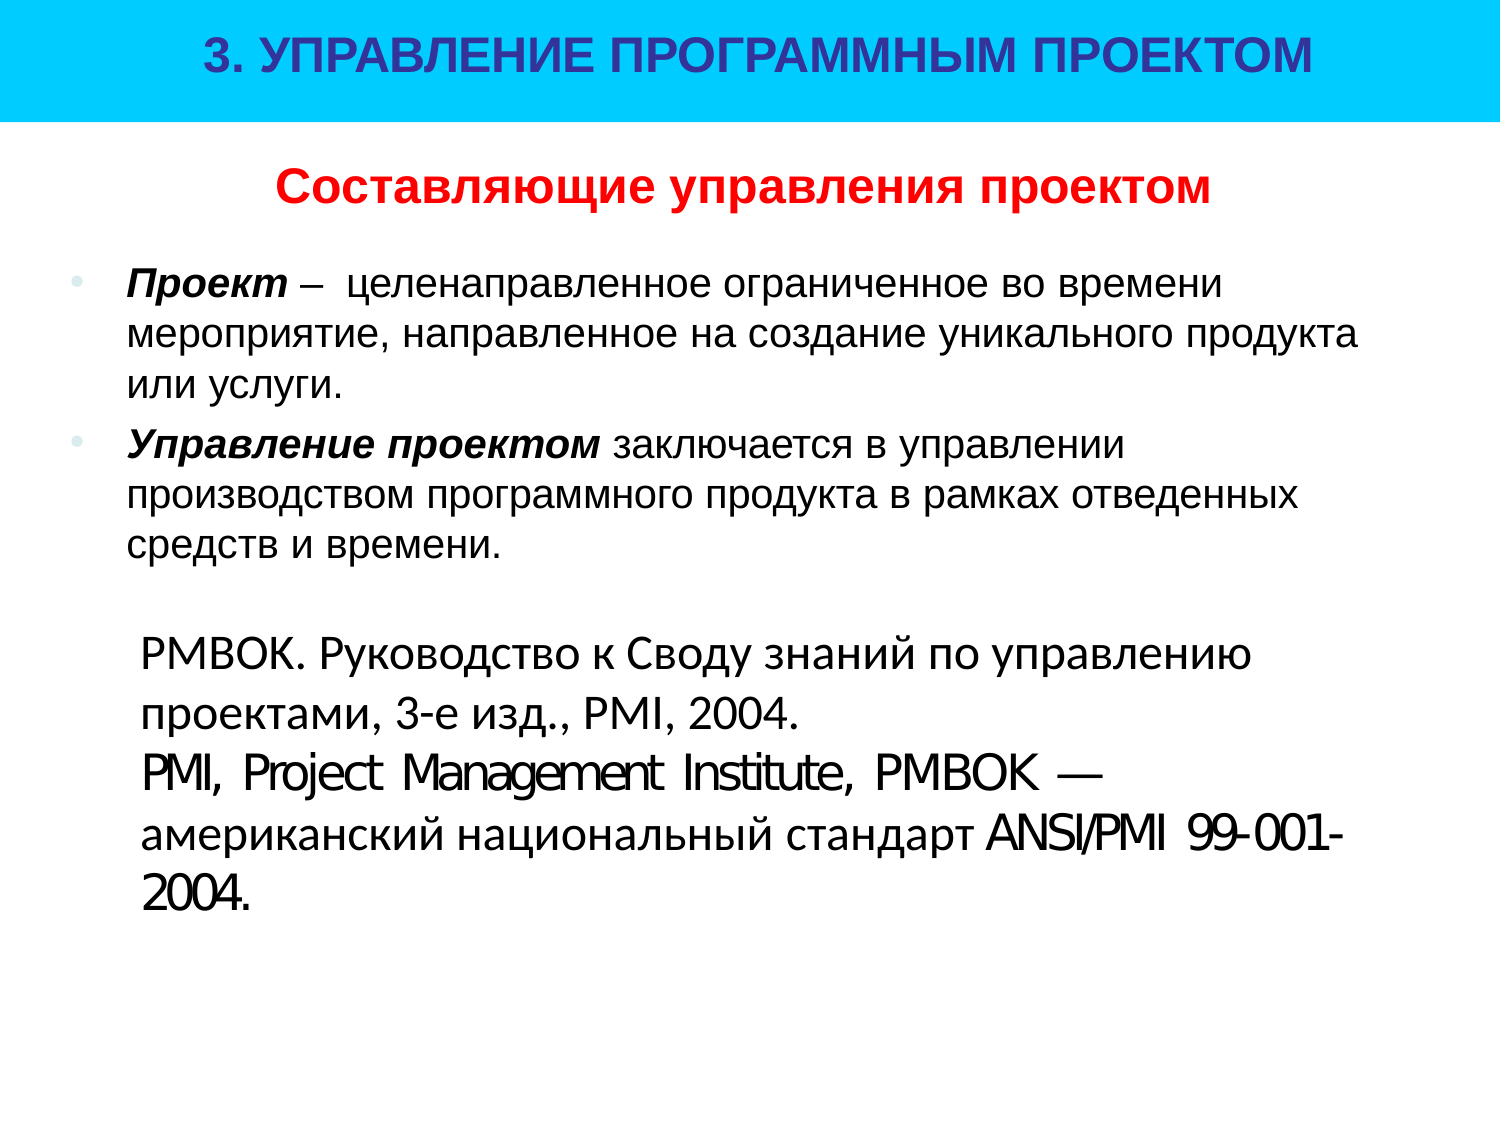

# 3. УПРАВЛЕНИЕ ПРОГРАММНЫМ ПРОЕКТОМ
Составляющие управления проектом
Проект – целенаправленное ограниченное во времени мероприятие, направленное на создание уникального продукта или услуги.
Управление проектом заключается в управлении производством программного продукта в рамках отведенных средств и времени.

PMBOK. Руководство к Своду знаний по управлению
проектами, 3-е изд., PMI, 2004.
PMI, Project Management Institute, PMBOK — американский национальный стандарт ANSI/PMI 99-001-2004.